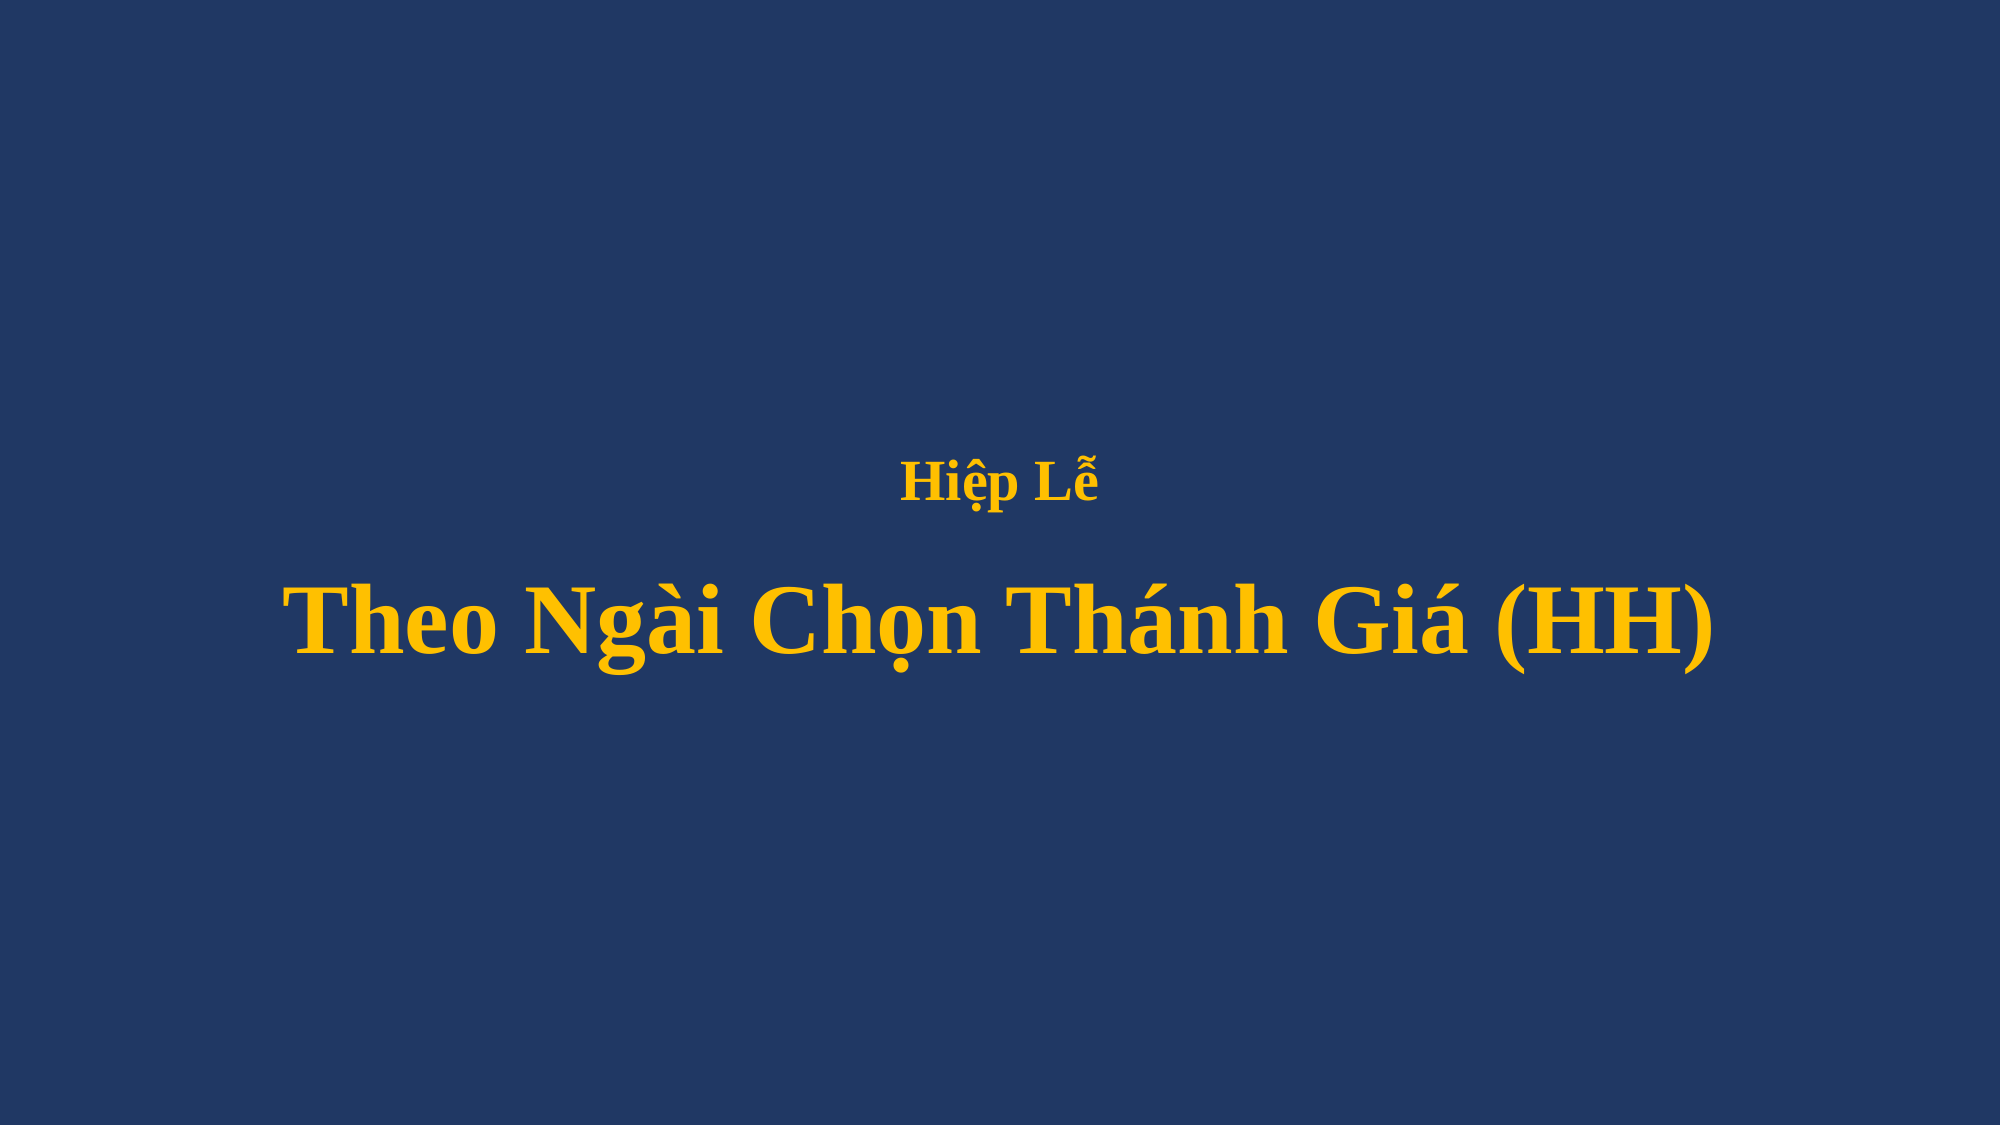

# Hiệp Lễ Theo Ngài Chọn Thánh Giá (HH)